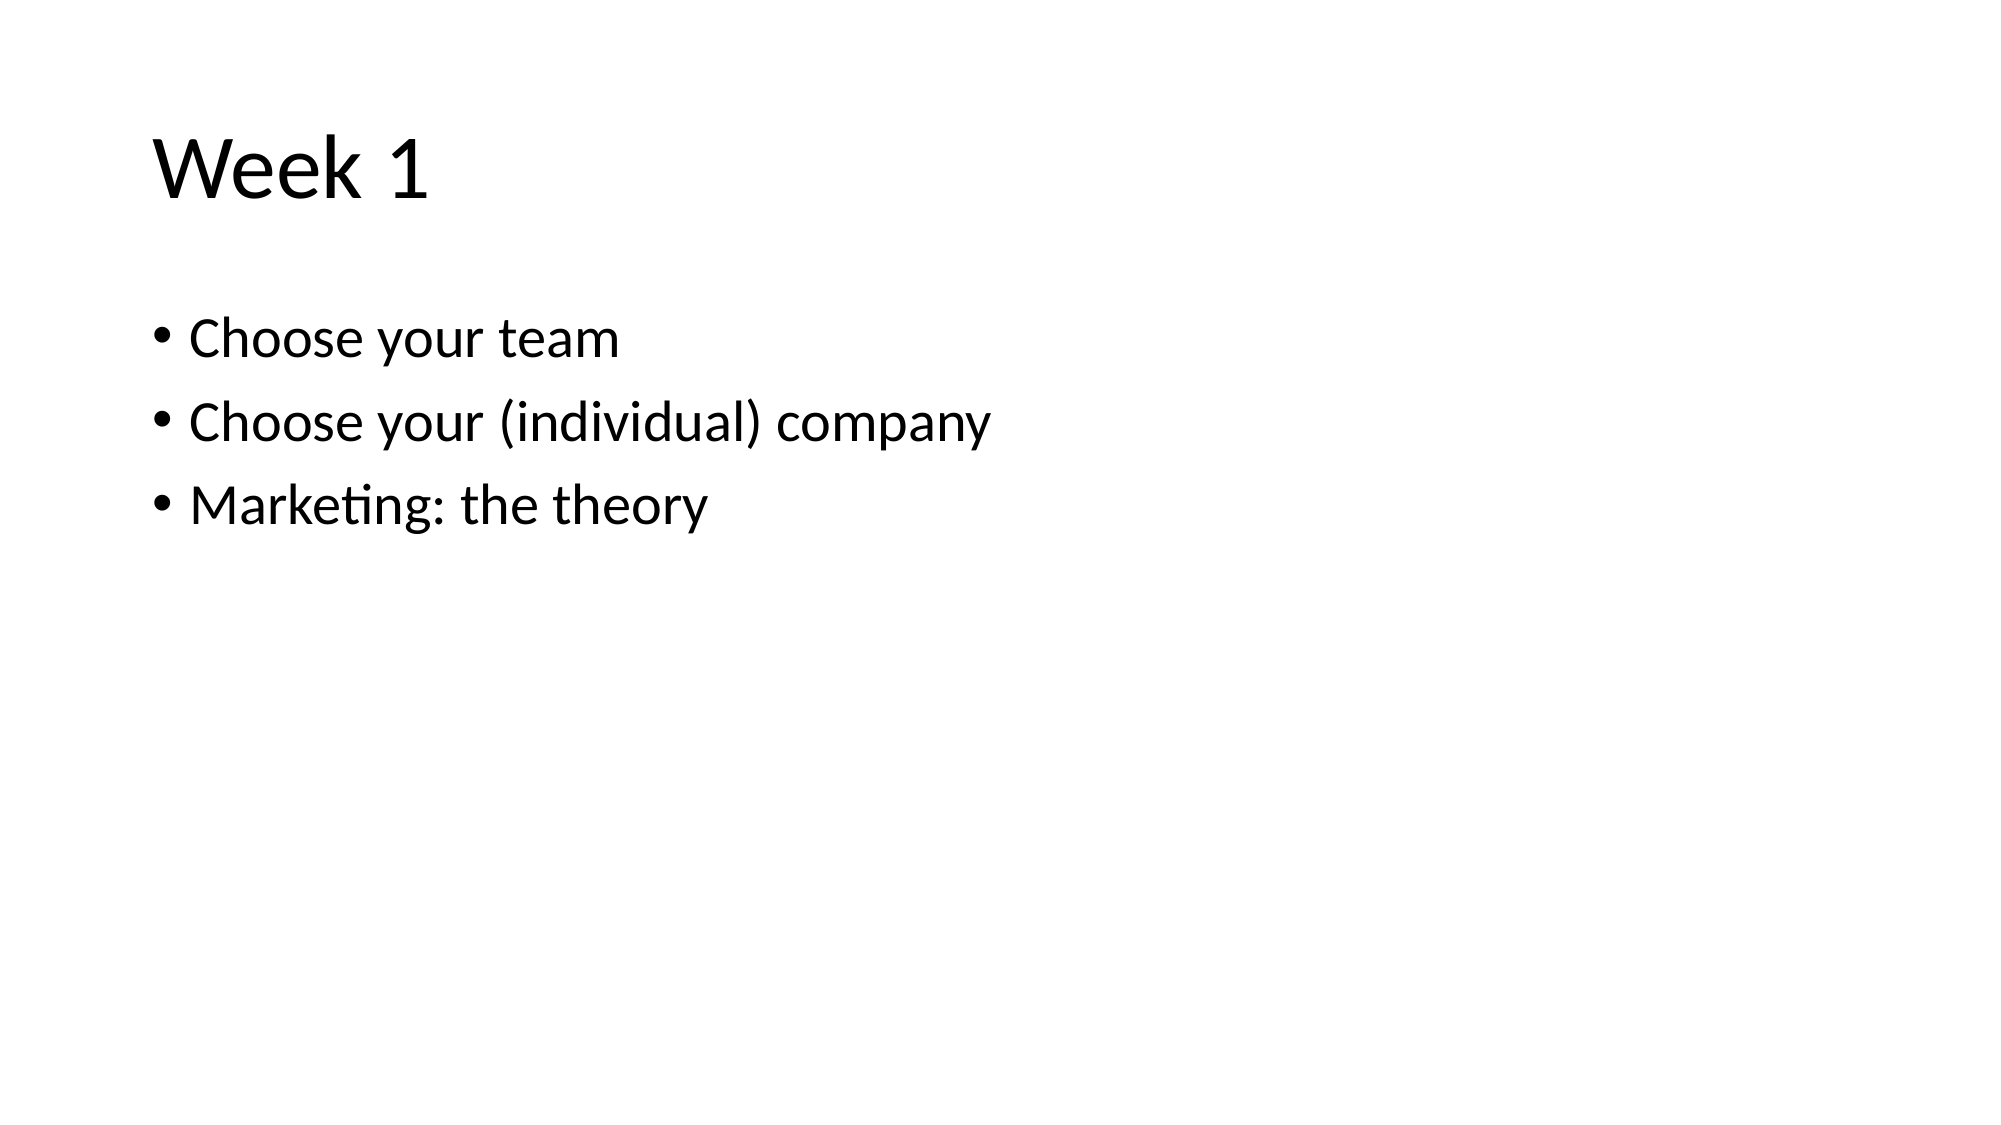

# Week 1
Choose your team
Choose your (individual) company
Marketing: the theory